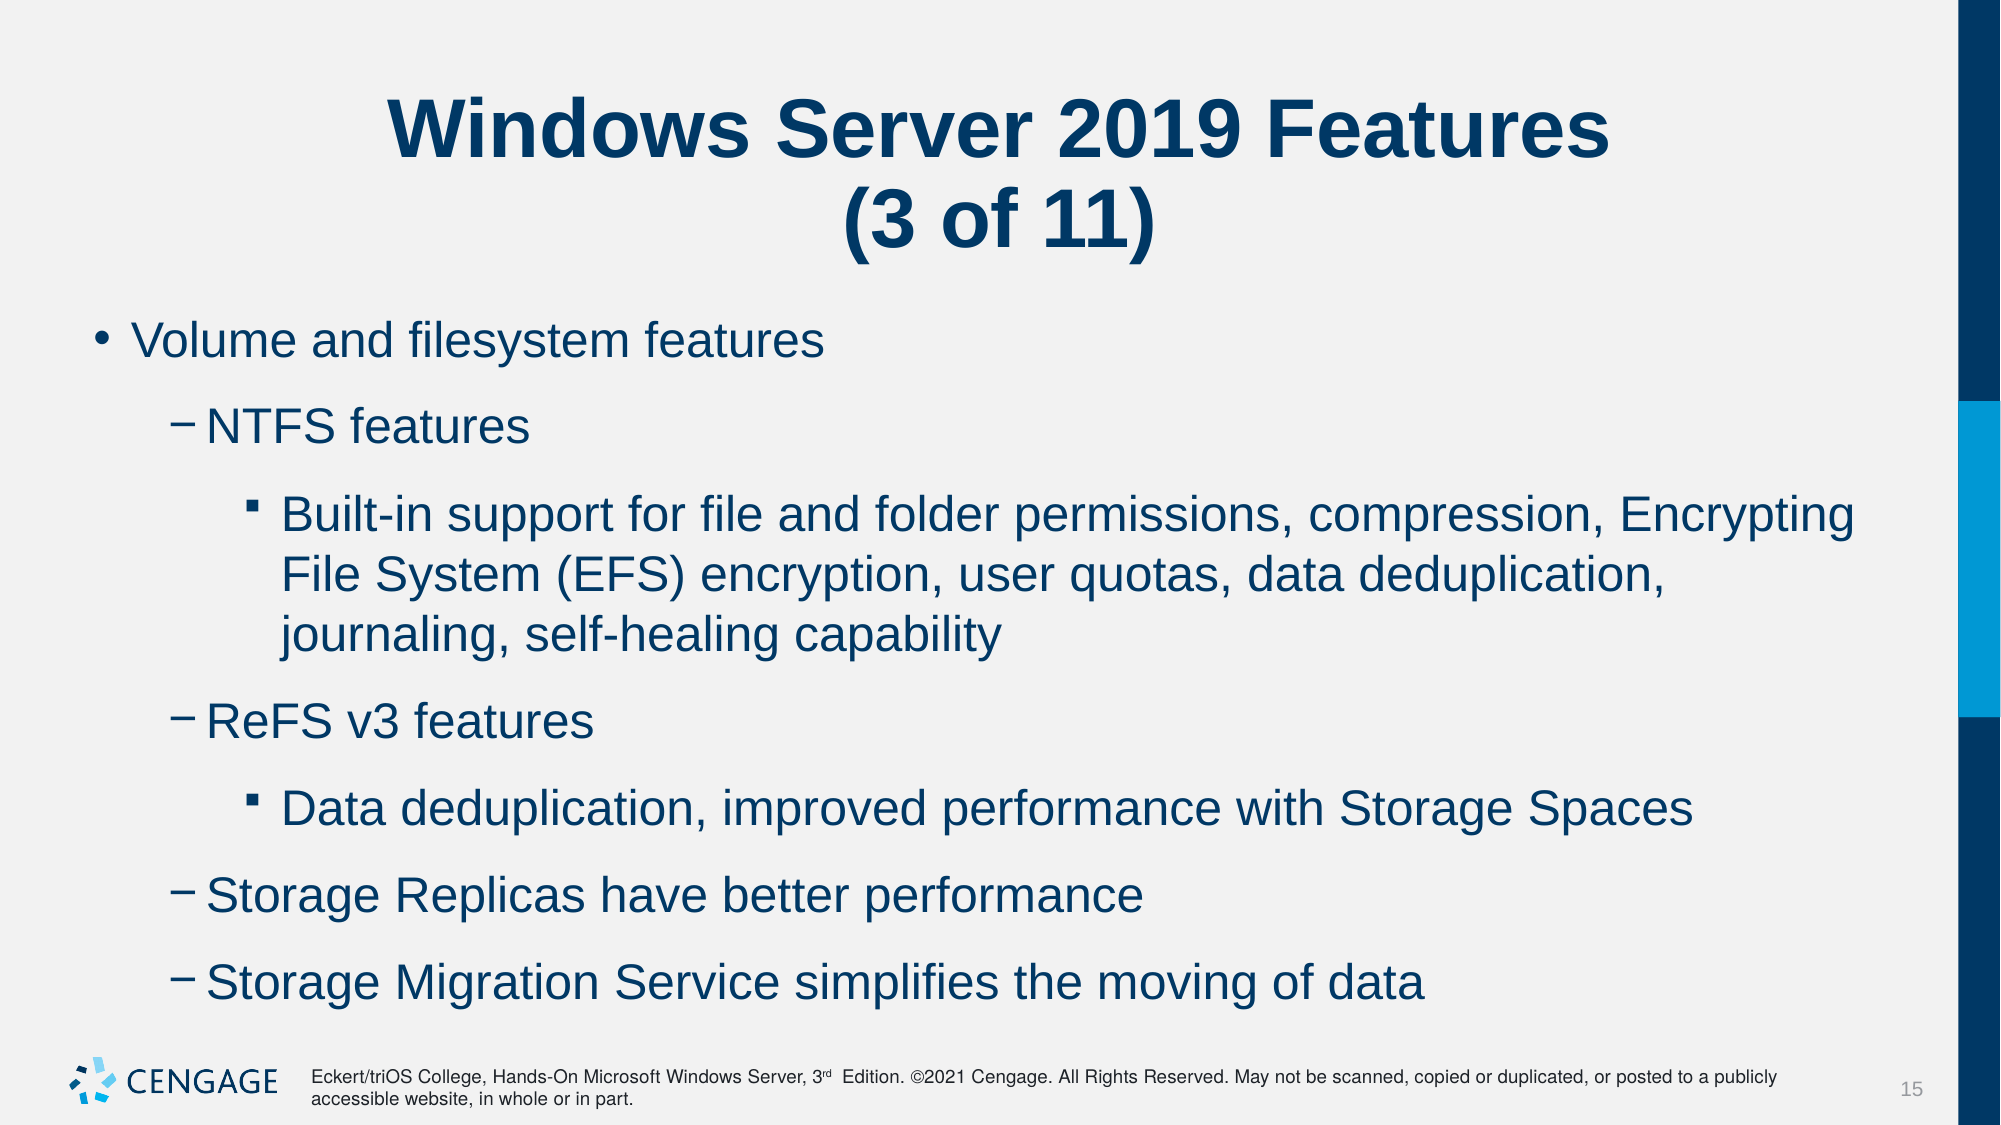

# Windows Server 2019 Features (3 of 11)
Volume and filesystem features
NTFS features
Built-in support for file and folder permissions, compression, Encrypting File System (EFS) encryption, user quotas, data deduplication, journaling, self-healing capability
ReFS v3 features
Data deduplication, improved performance with Storage Spaces
Storage Replicas have better performance
Storage Migration Service simplifies the moving of data